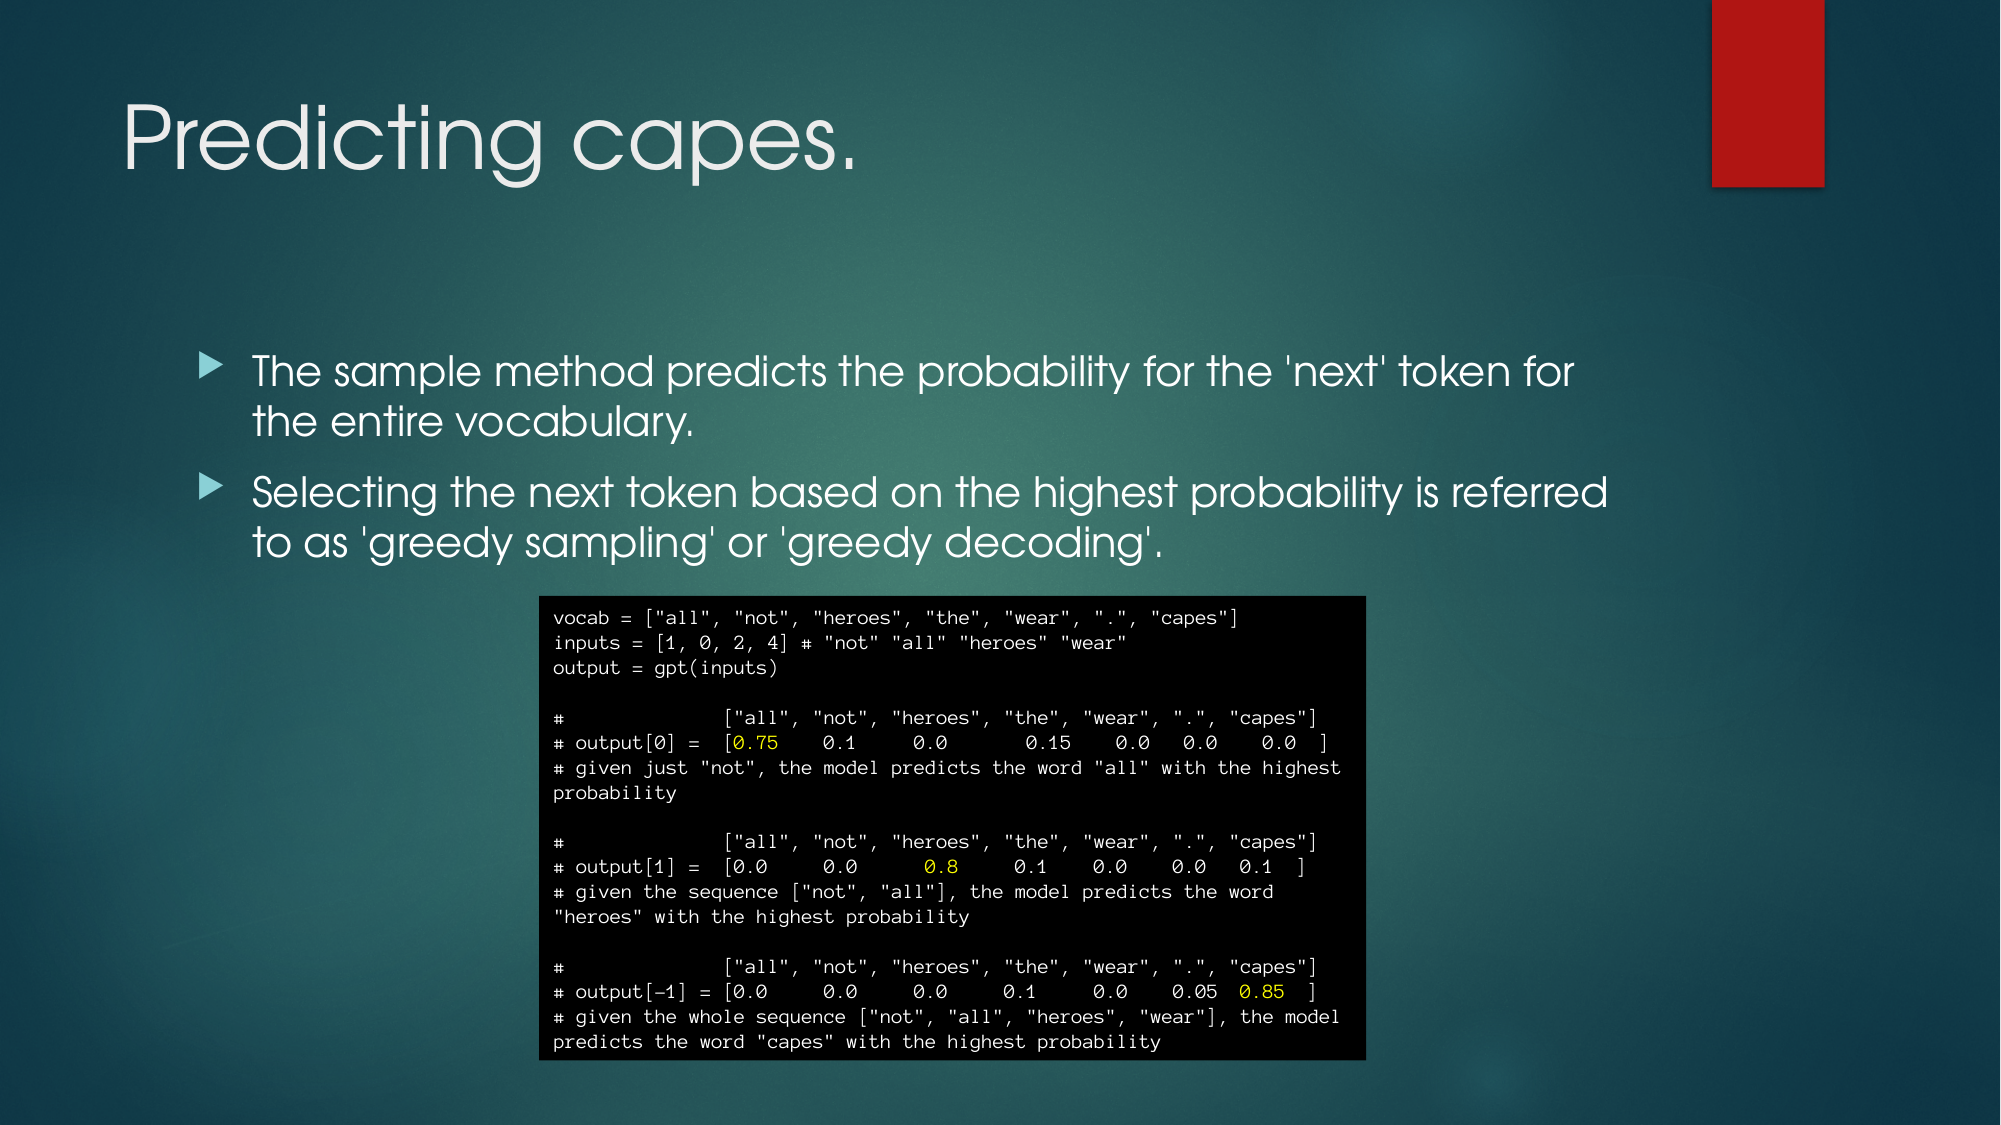

# Predicting capes.
The sample method predicts the probability for the 'next' token for the entire vocabulary.
Selecting the next token based on the highest probability is referred to as 'greedy sampling' or 'greedy decoding'.
vocab = ["all", "not", "heroes", "the", "wear", ".", "capes"]
inputs = [1, 0, 2, 4] # "not" "all" "heroes" "wear"
output = gpt(inputs)

#              ["all", "not", "heroes", "the", "wear", ".", "capes"]
# output[0] =  [0.75    0.1     0.0       0.15    0.0   0.0    0.0  ]
# given just "not", the model predicts the word "all" with the highest probability

#              ["all", "not", "heroes", "the", "wear", ".", "capes"]
# output[1] =  [0.0     0.0      0.8     0.1    0.0    0.0   0.1  ]
# given the sequence ["not", "all"], the model predicts the word "heroes" with the highest probability

#              ["all", "not", "heroes", "the", "wear", ".", "capes"]
# output[-1] = [0.0     0.0     0.0     0.1     0.0    0.05  0.85  ]
# given the whole sequence ["not", "all", "heroes", "wear"], the model predicts the word "capes" with the highest probability